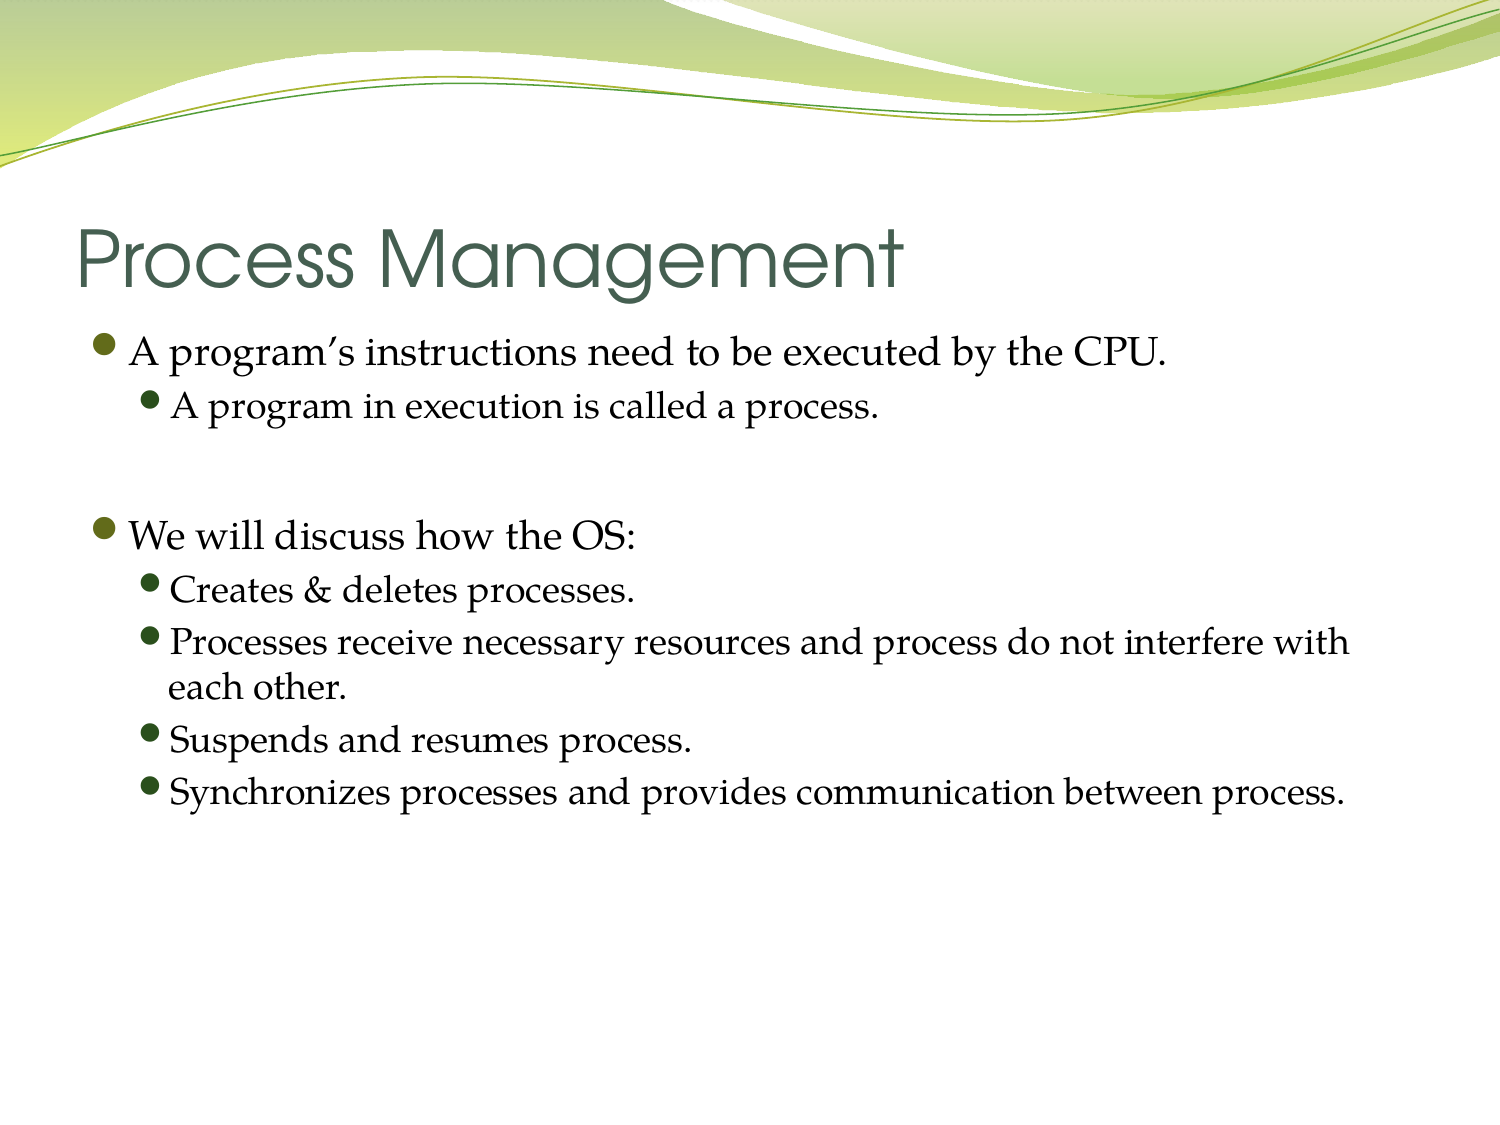

# Process Management
A program’s instructions need to be executed by the CPU.
A program in execution is called a process.

We will discuss how the OS:
Creates & deletes processes.
Processes receive necessary resources and process do not interfere with each other.
Suspends and resumes process.
Synchronizes processes and provides communication between process.